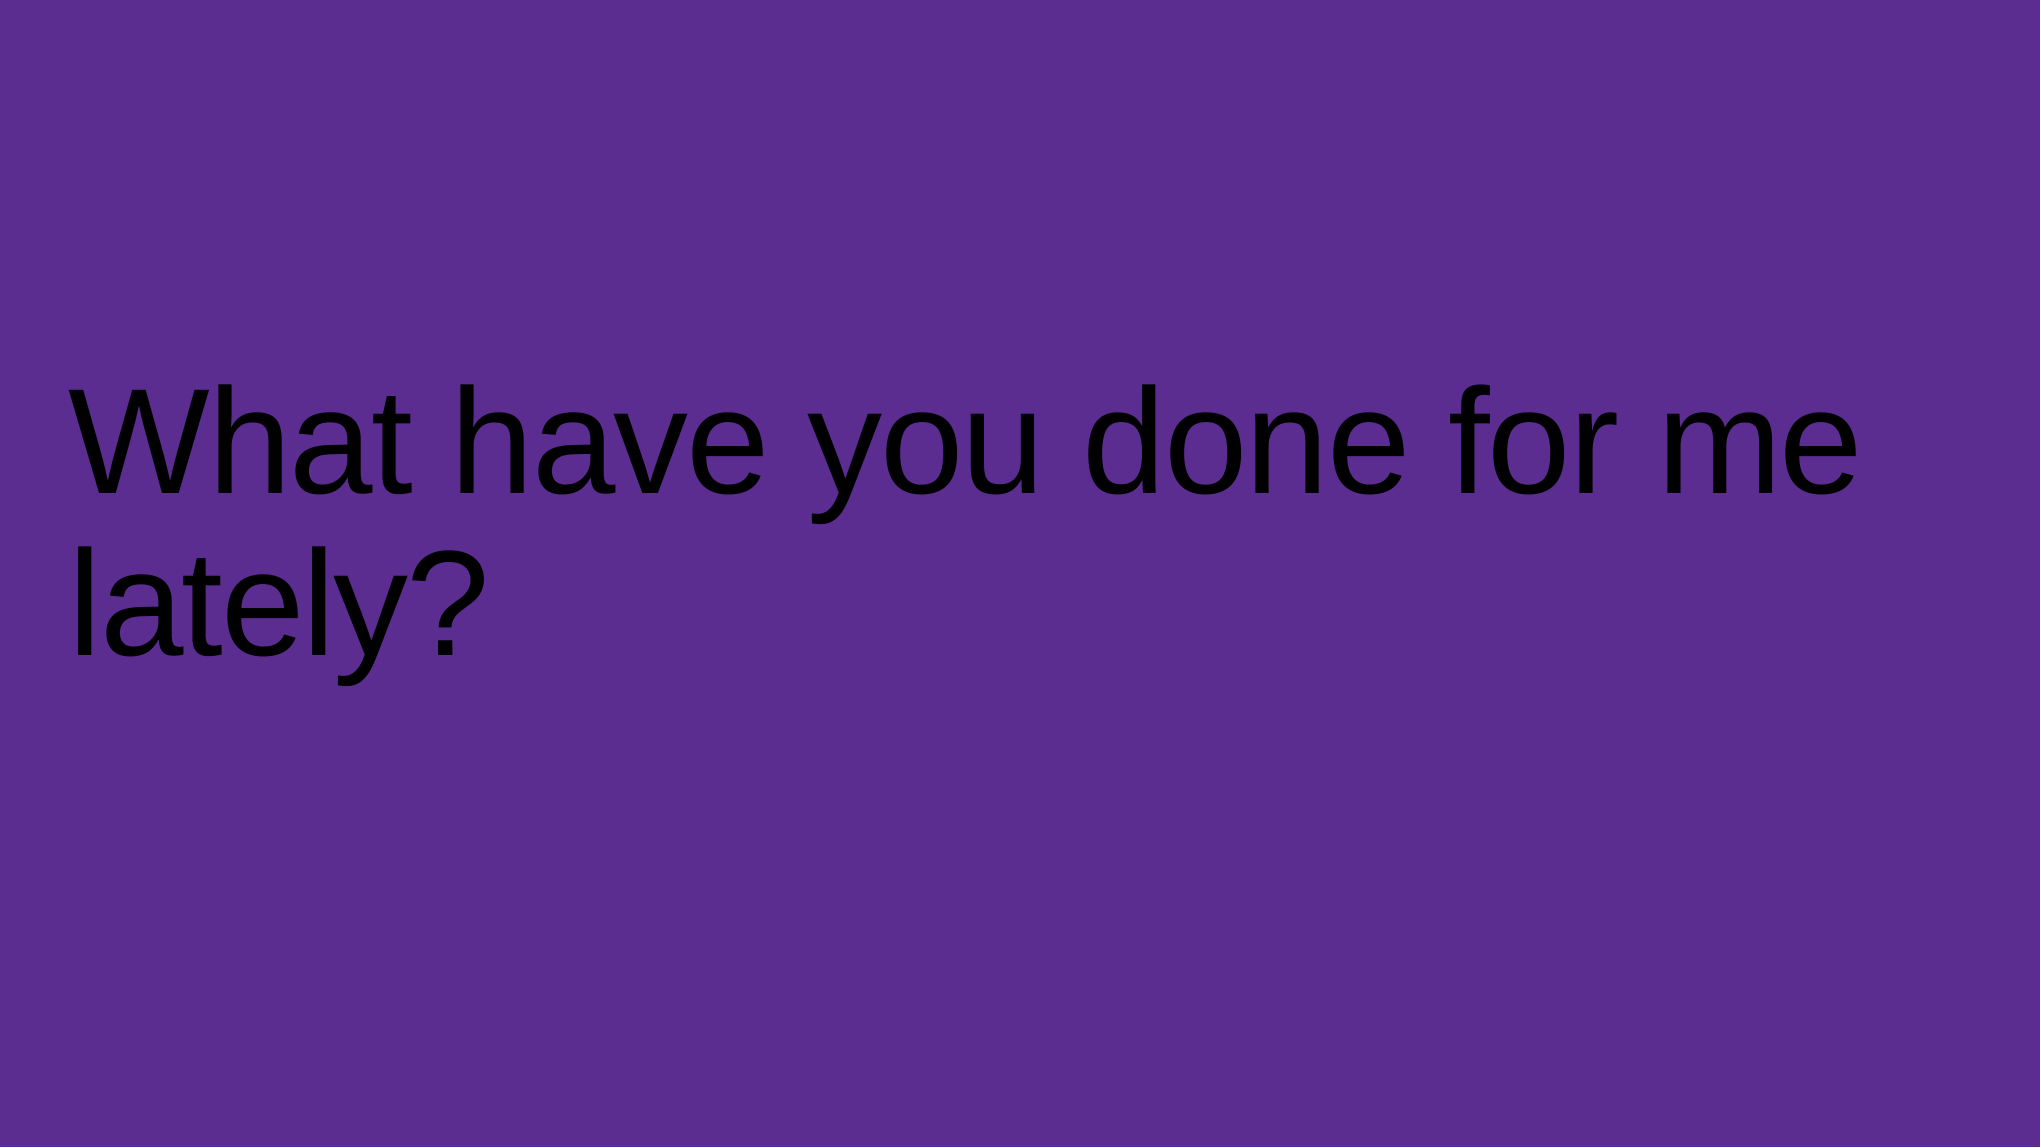

# What have you done for me lately?